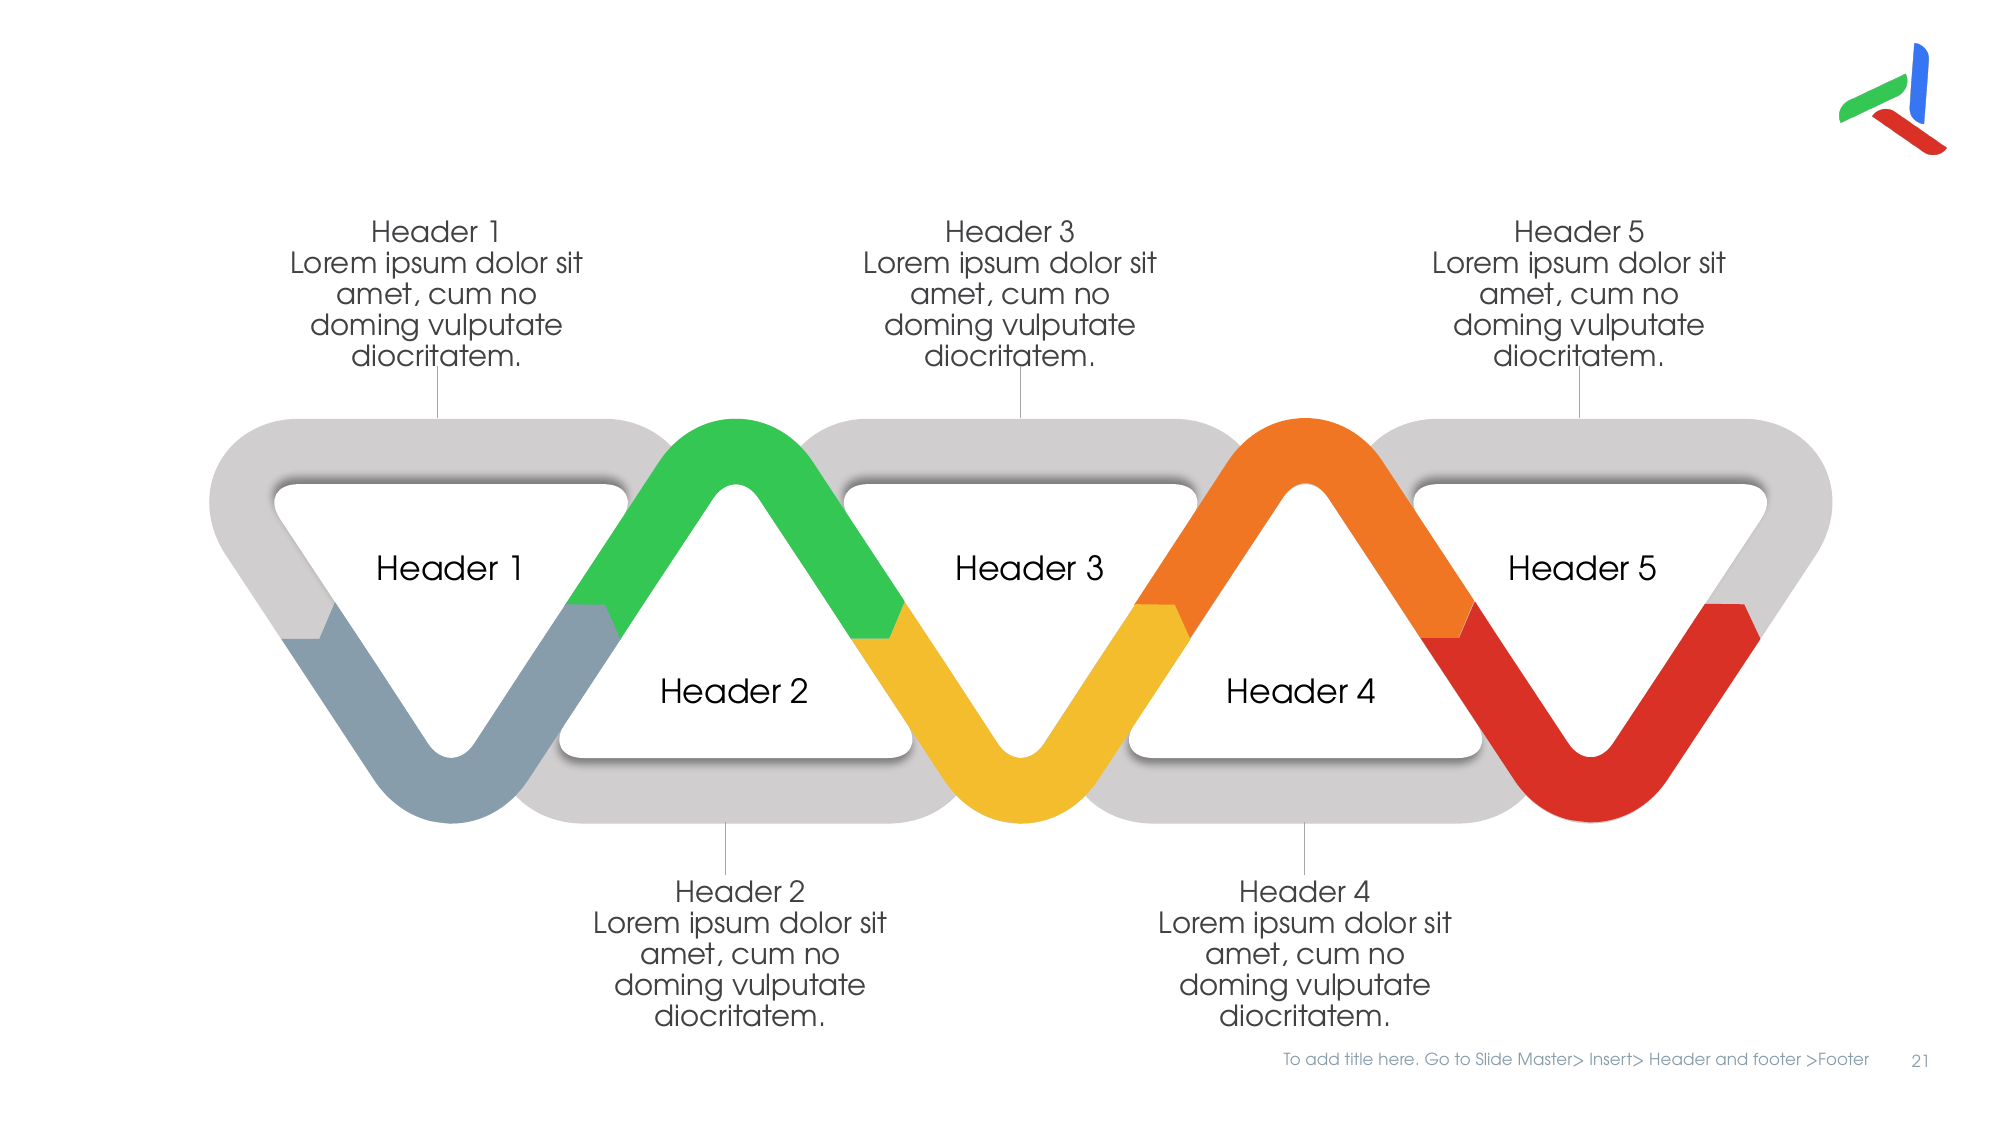

#

Header 1
Lorem ipsum dolor sit amet, cum no doming vulputate diocritatem.
Header 3
Lorem ipsum dolor sit amet, cum no doming vulputate diocritatem.
Header 5
Lorem ipsum dolor sit amet, cum no doming vulputate diocritatem.

Header 1
Header 3
Header 5
Header 2
Header 4
Header 2
Lorem ipsum dolor sit amet, cum no doming vulputate diocritatem.
Header 4
Lorem ipsum dolor sit amet, cum no doming vulputate diocritatem.
To add title here. Go to Slide Master> Insert> Header and footer >Footer